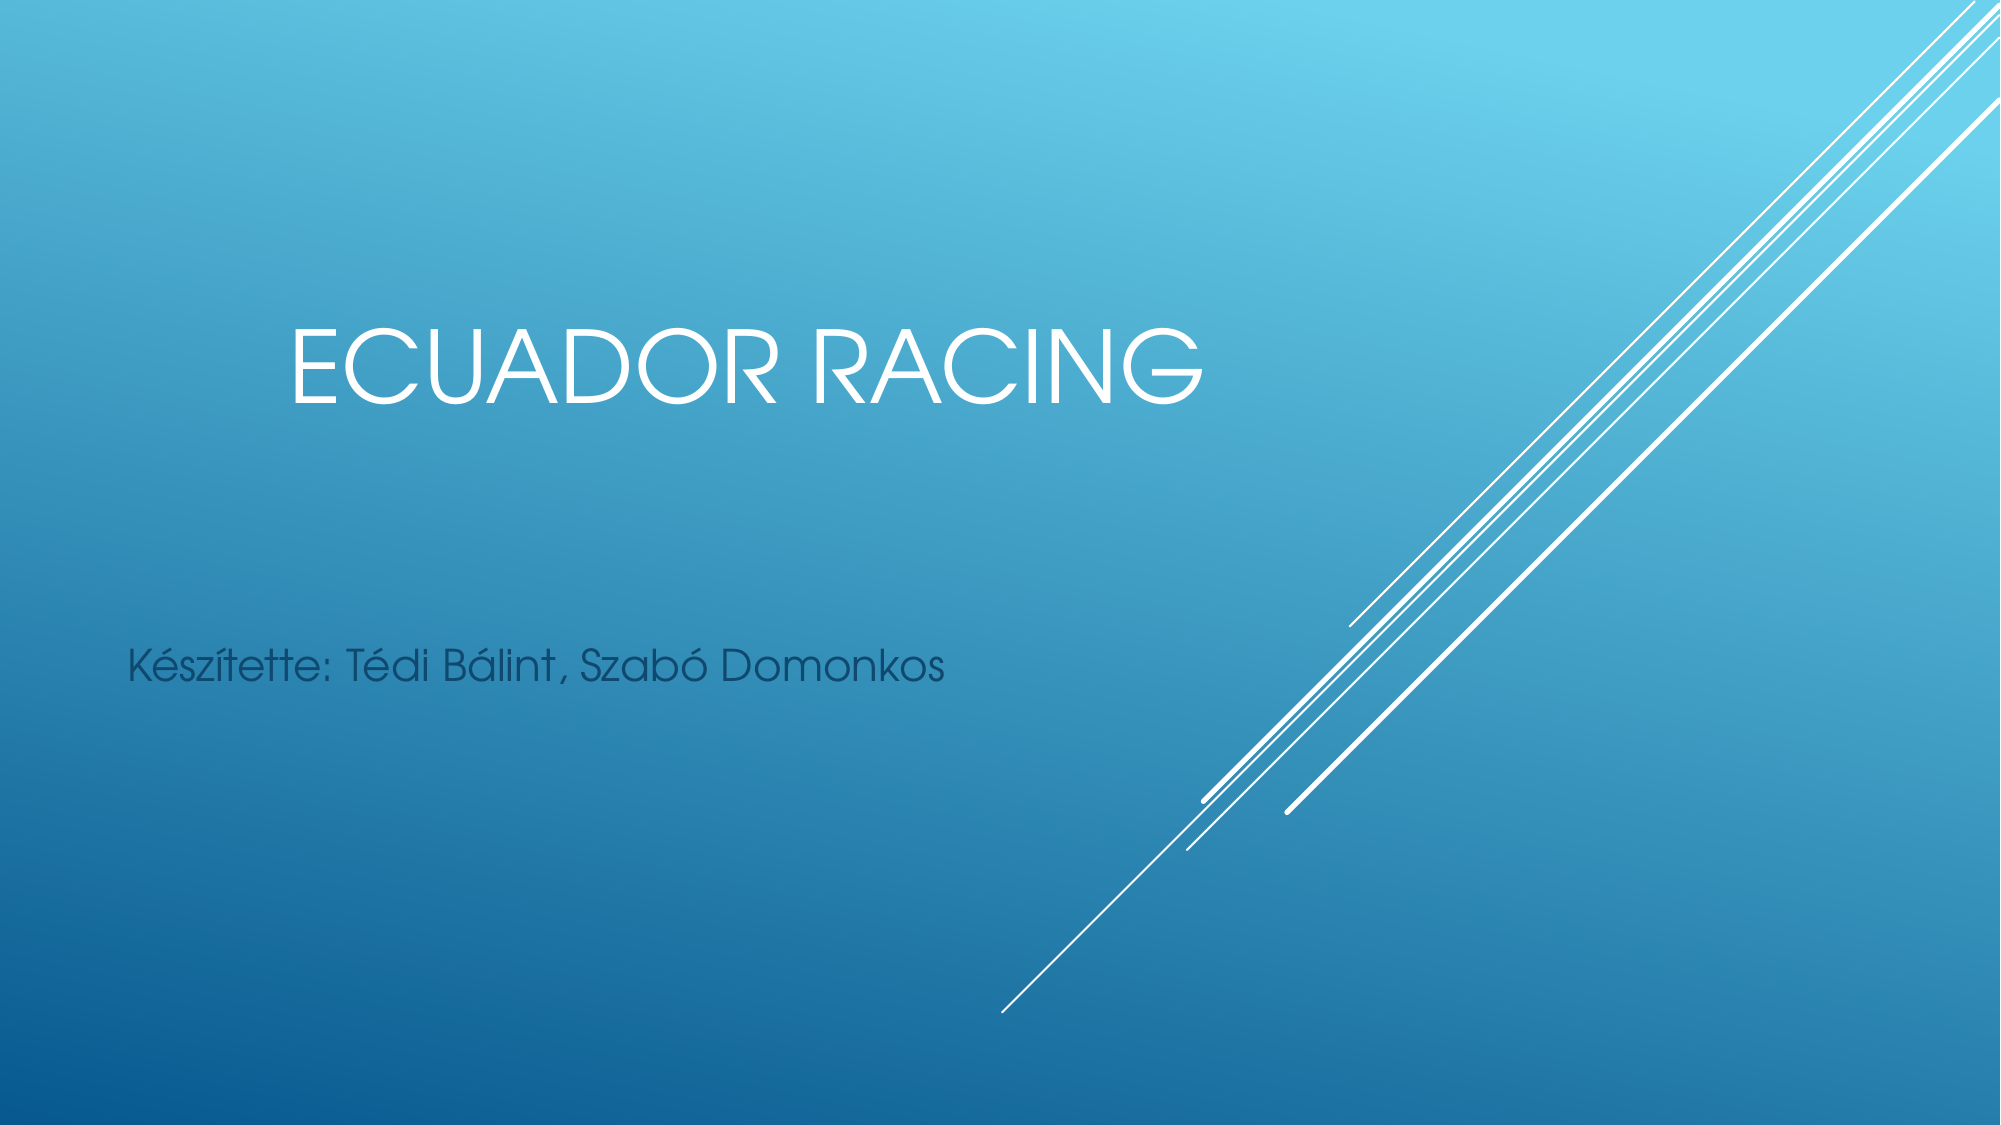

# Ecuador Racing
Készítette: Tédi Bálint, Szabó Domonkos